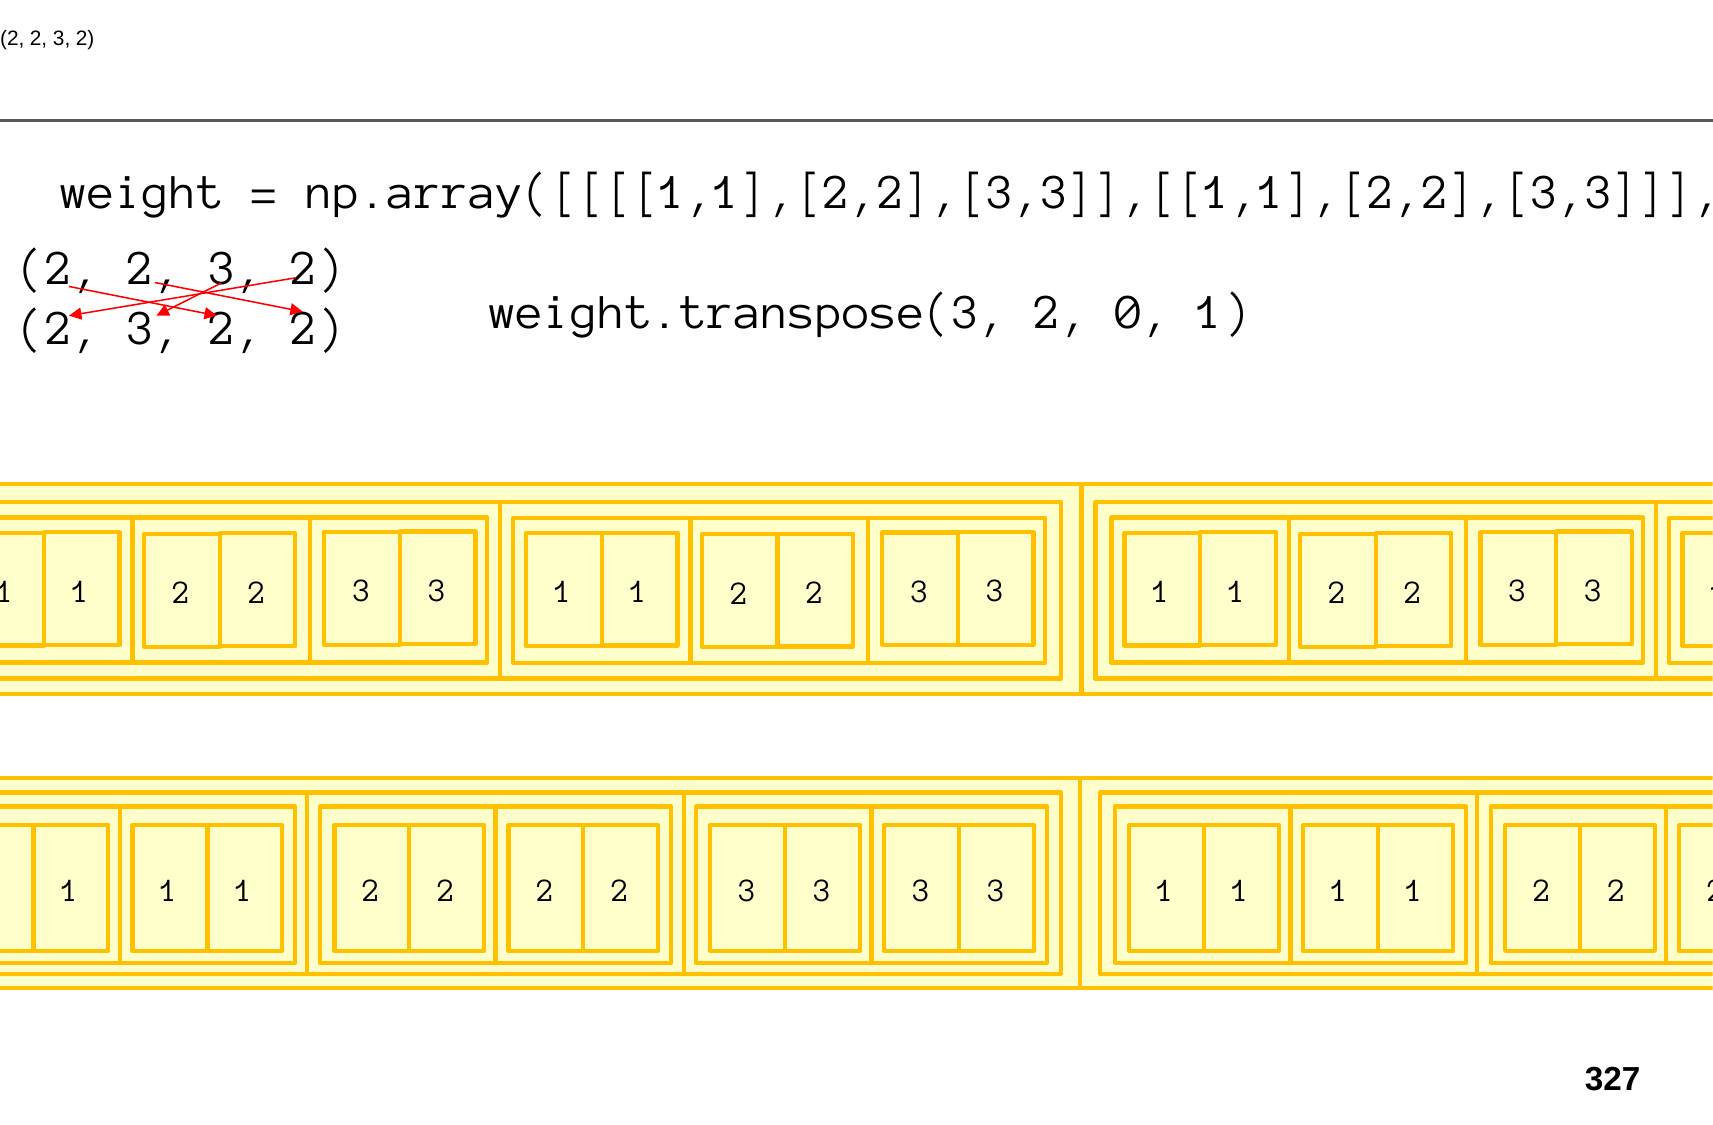

(2, 2, 3, 2)
weight = np.array([[[[1,1],[2,2],[3,3]],[[1,1],[2,2],[3,3]]],[[[1,1],[2,2],[3,3]],[[1,1],[2,2],[3,3]]]])
(2, 2, 3, 2)
(2, 3, 2, 2)

weight.transpose(3, 2, 0, 1)

3
3
3
3
3
3
1
1
3
3
1
1
1
1
1
1
2
2
2
2
2
2
2
2

1
1
2
2
3
3
1
1
2
2
3
3
1
1
2
2
3
3
1
1
2
2
3
3